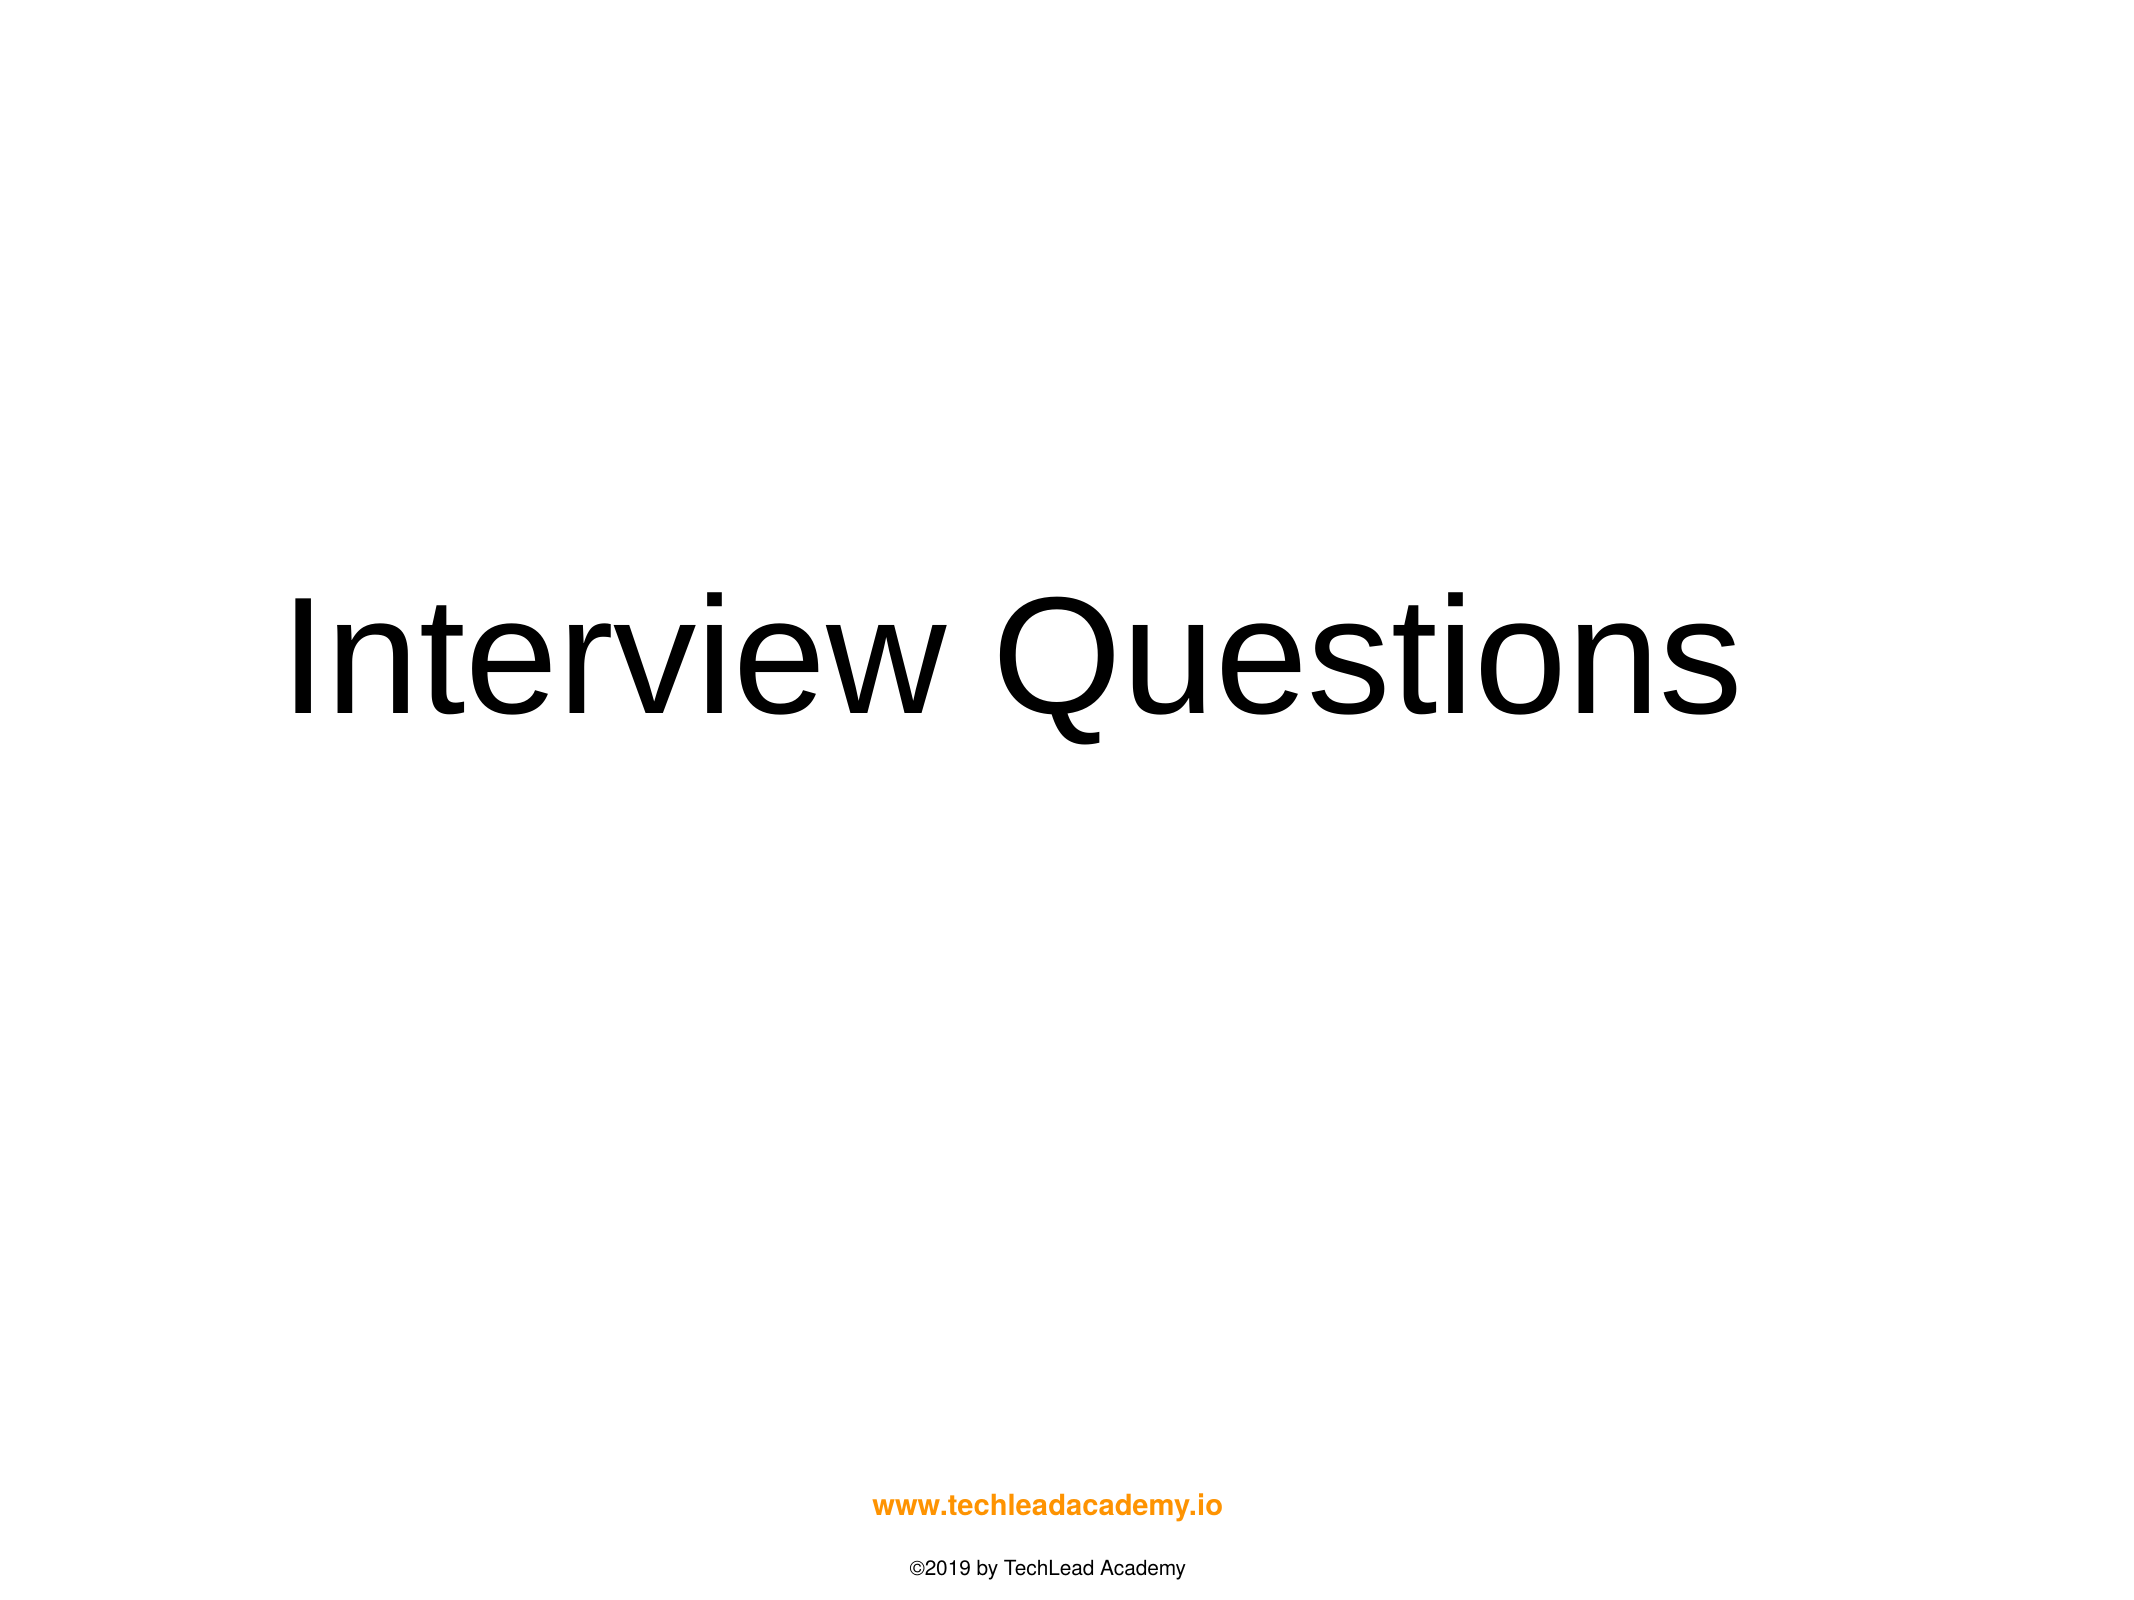

# Interview Questions
www.techleadacademy.io
©2019 by TechLead Academy